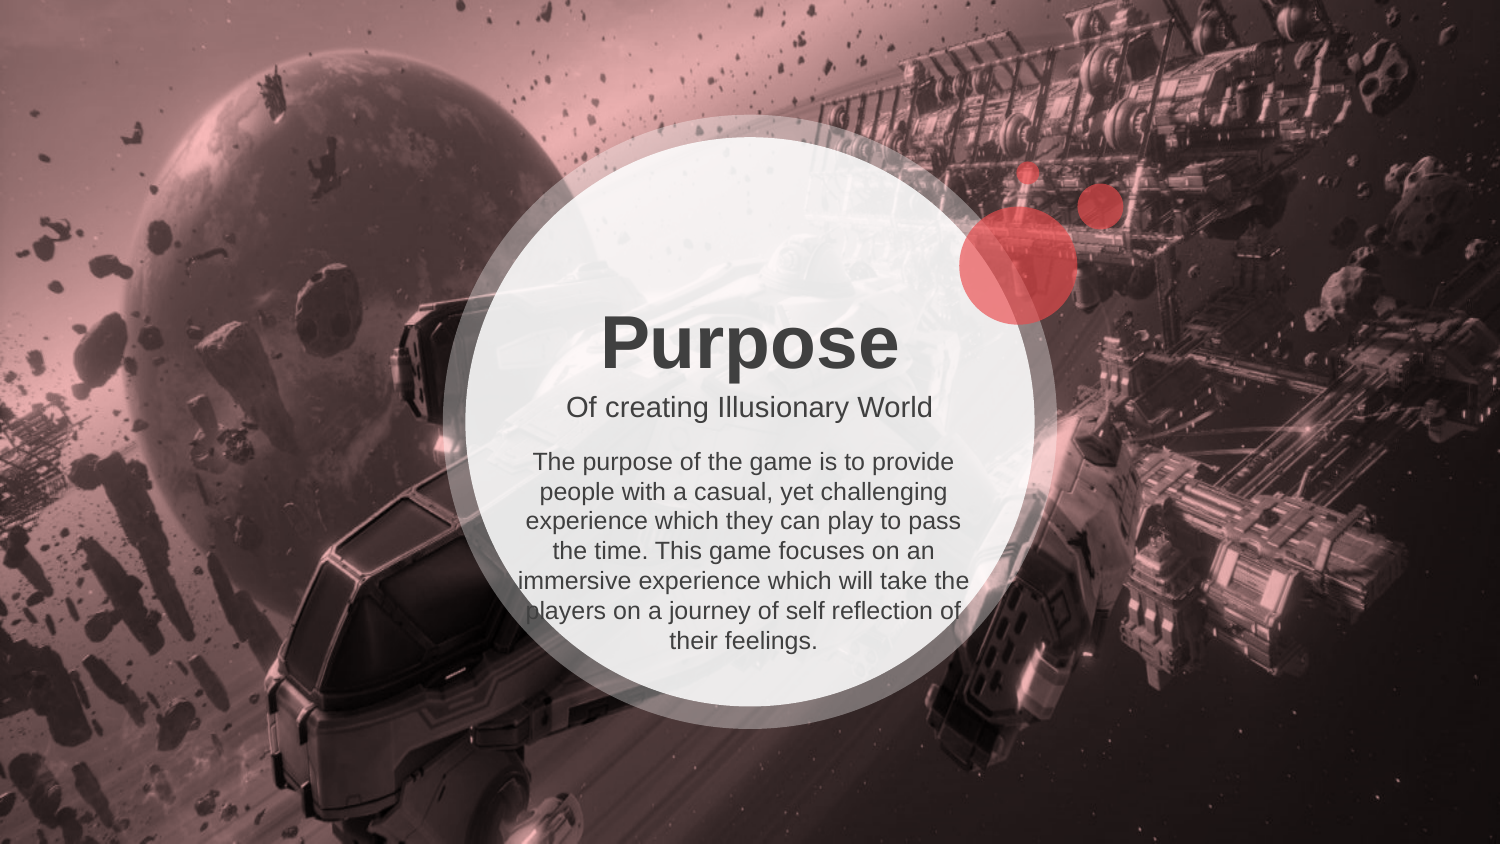

Purpose
Of creating Illusionary World
The purpose of the game is to provide people with a casual, yet challenging experience which they can play to pass the time. This game focuses on an immersive experience which will take the players on a journey of self reflection of their feelings.